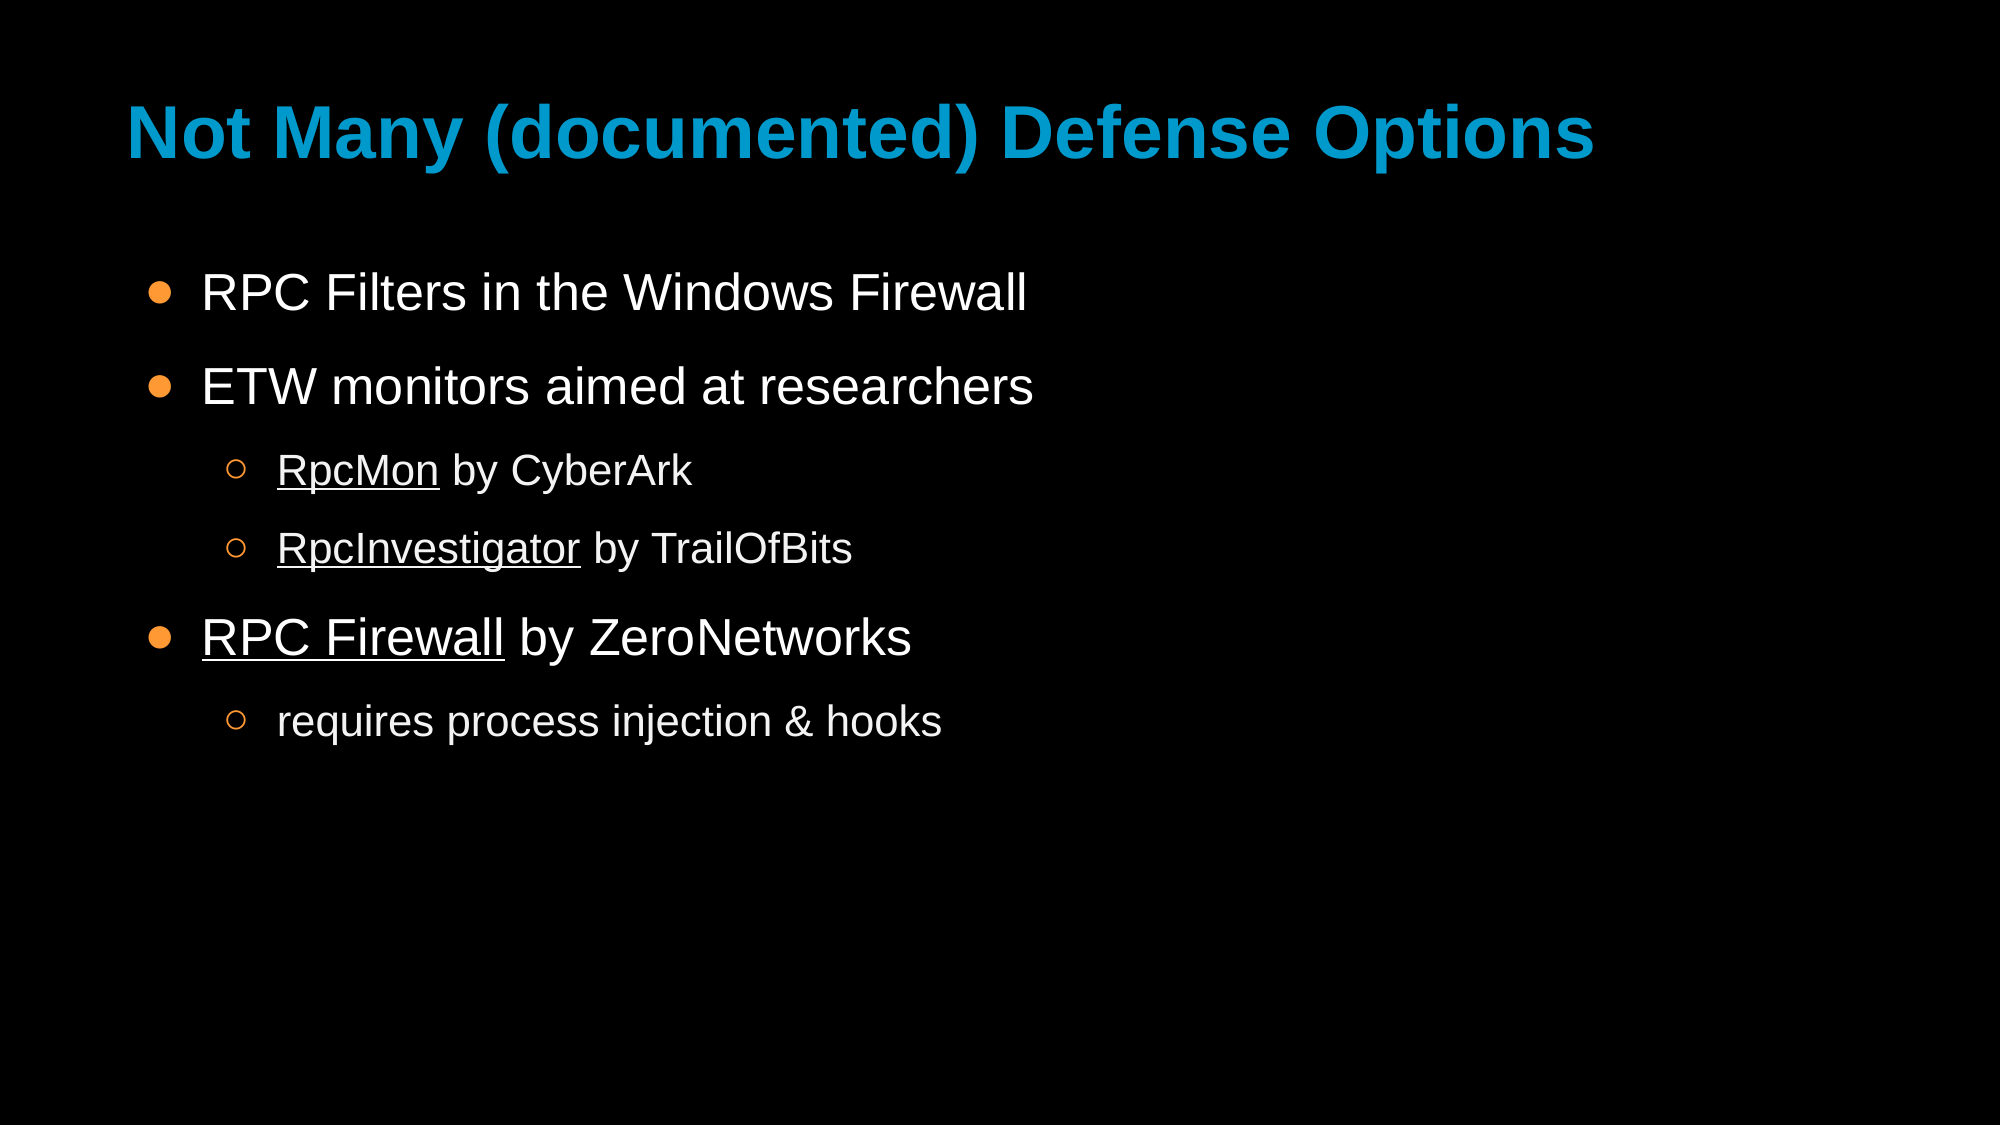

# Not Many (documented) Defense Options
RPC Filters in the Windows Firewall
ETW monitors aimed at researchers
RpcMon by CyberArk
RpcInvestigator by TrailOfBits
RPC Firewall by ZeroNetworks
requires process injection & hooks